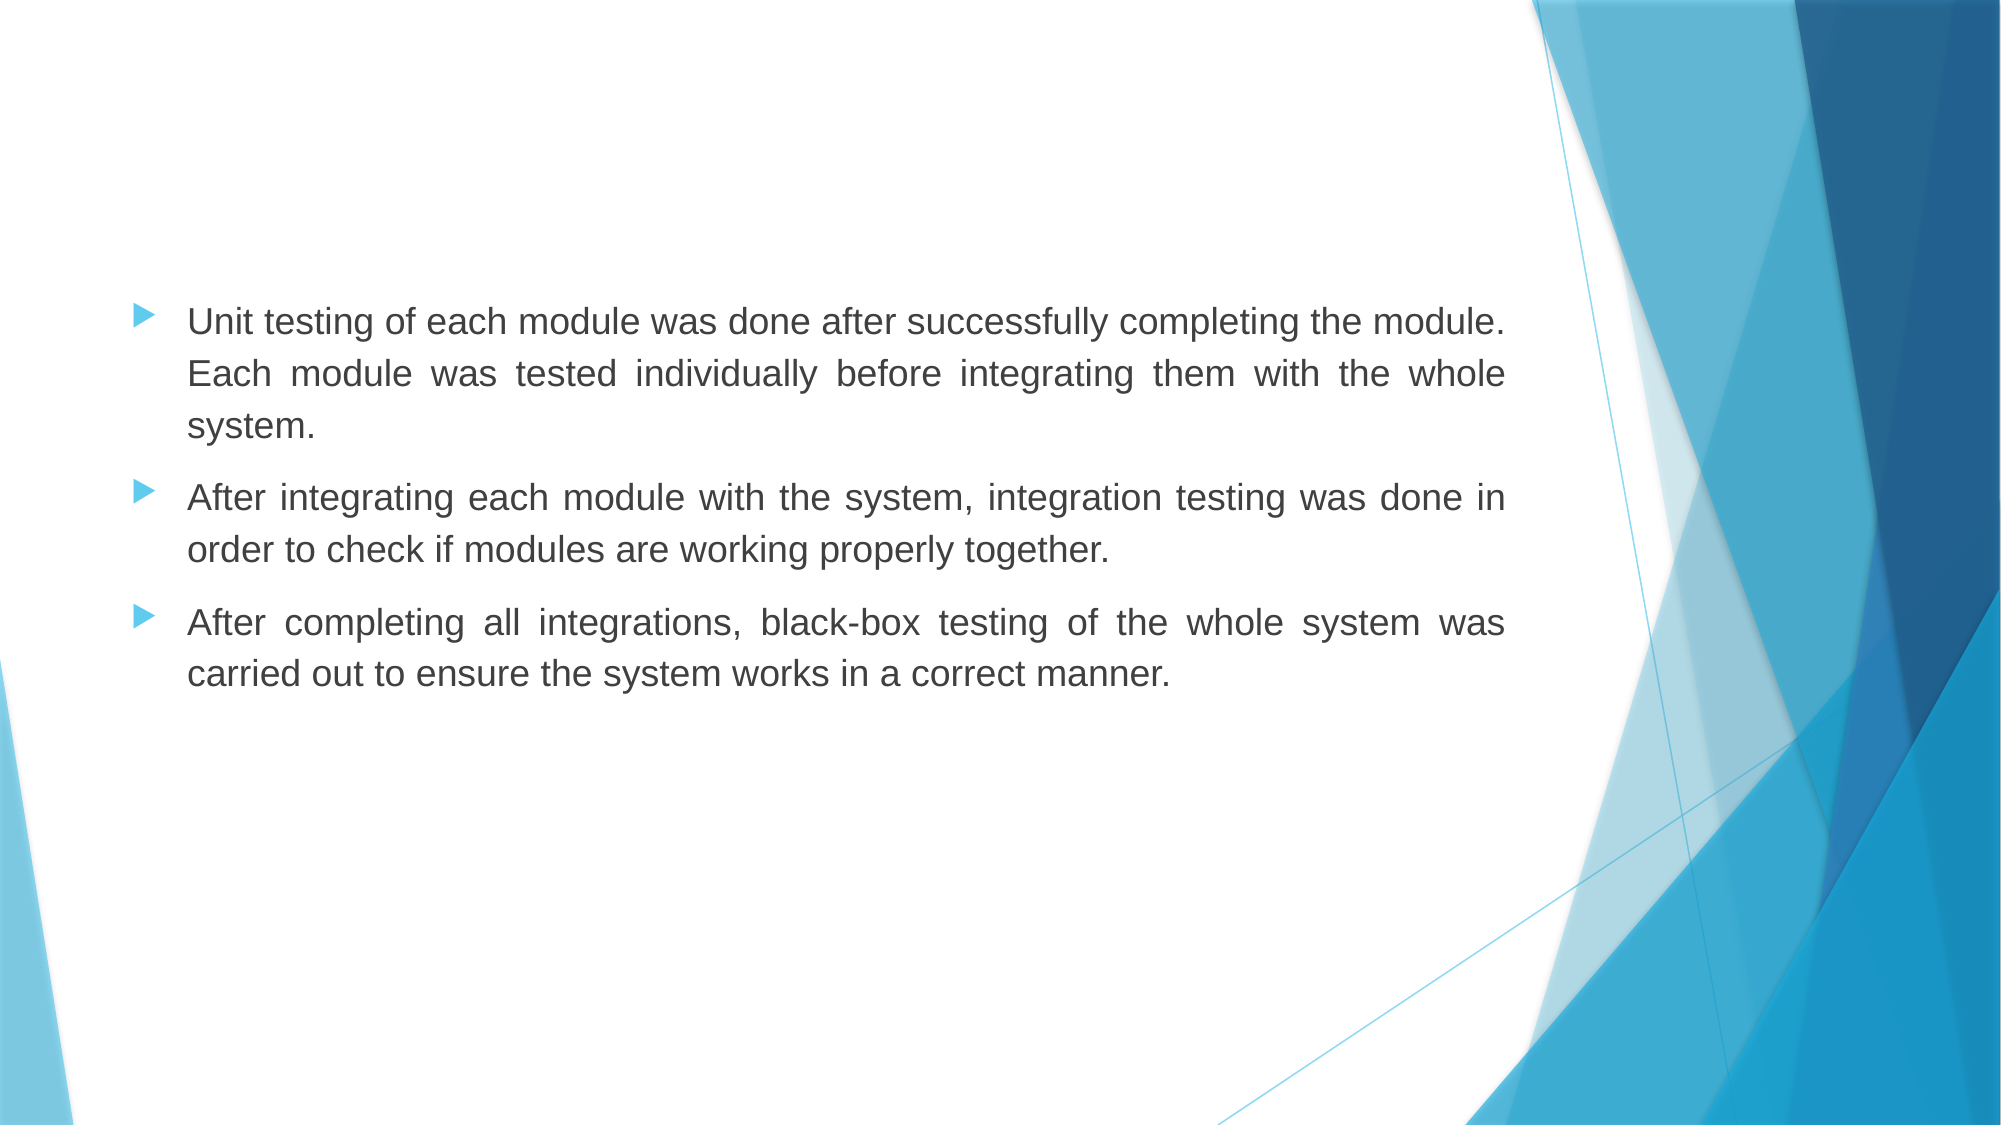

Unit testing of each module was done after successfully completing the module. Each module was tested individually before integrating them with the whole system.
After integrating each module with the system, integration testing was done in order to check if modules are working properly together.
After completing all integrations, black-box testing of the whole system was carried out to ensure the system works in a correct manner.